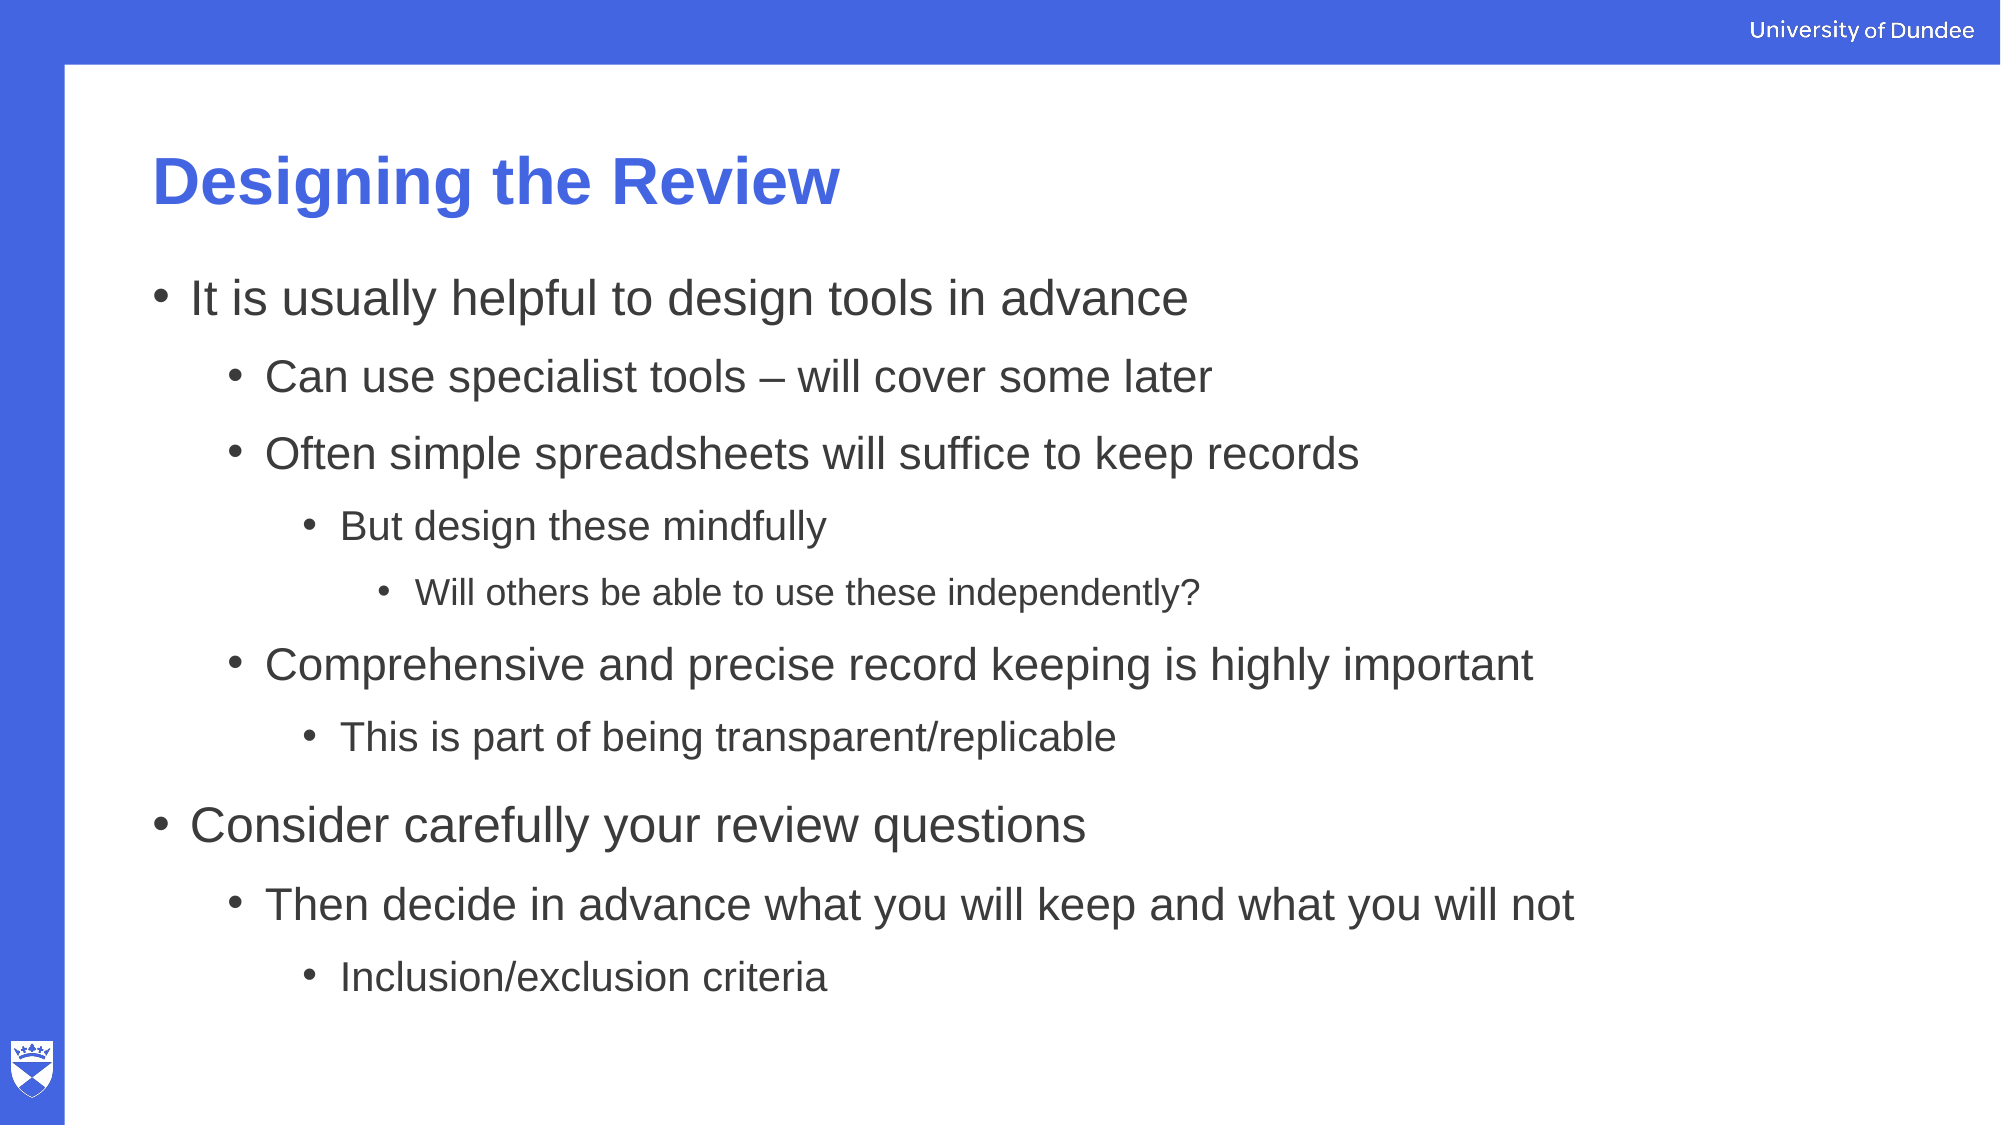

# Designing the Review
It is usually helpful to design tools in advance
Can use specialist tools – will cover some later
Often simple spreadsheets will suffice to keep records
But design these mindfully
Will others be able to use these independently?
Comprehensive and precise record keeping is highly important
This is part of being transparent/replicable
Consider carefully your review questions
Then decide in advance what you will keep and what you will not
Inclusion/exclusion criteria